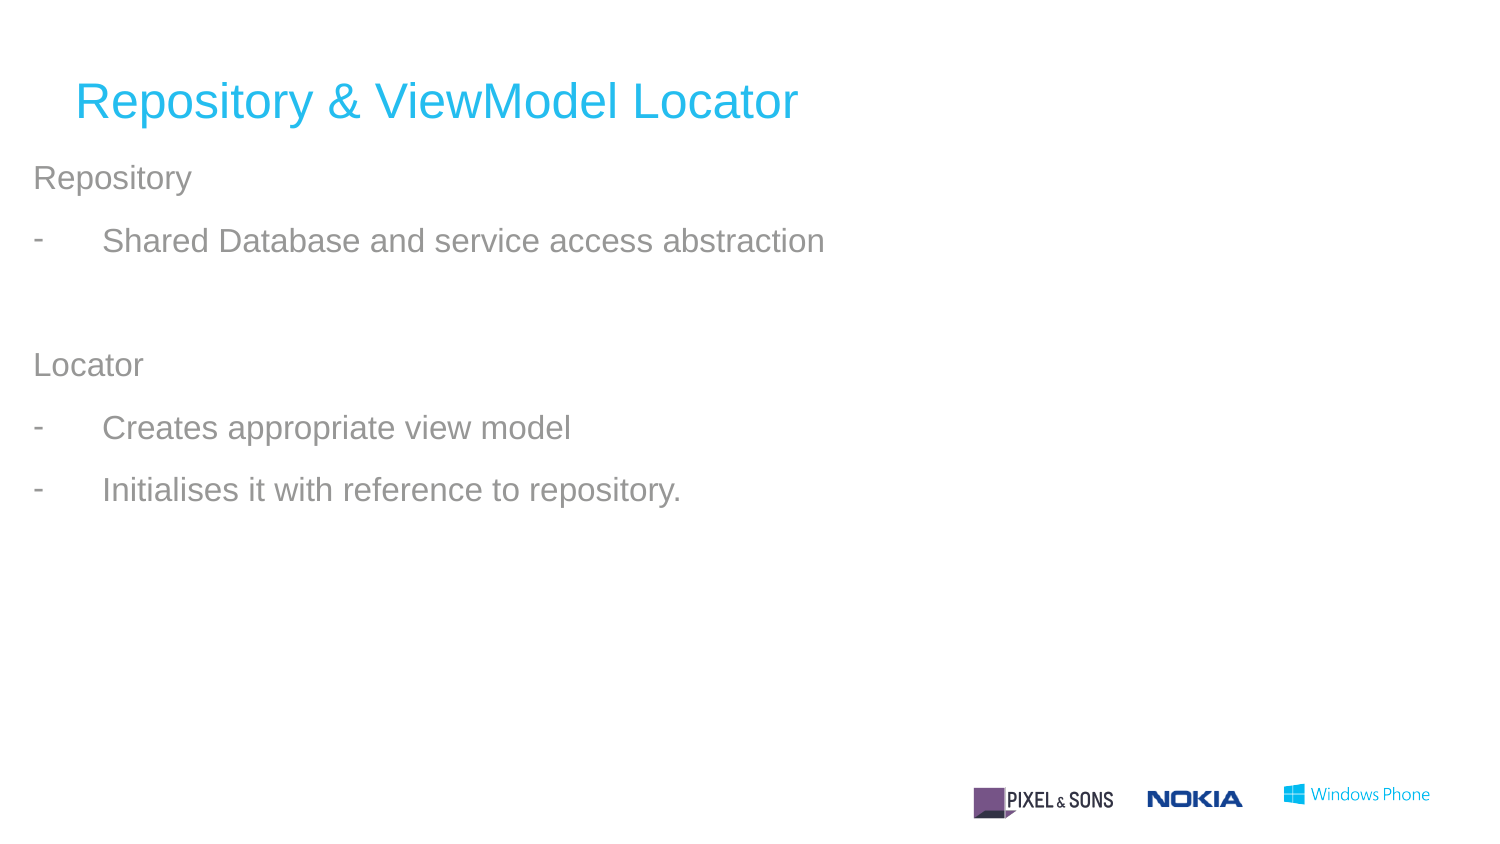

# Repository & ViewModel Locator
Repository
Shared Database and service access abstraction

Locator
Creates appropriate view model
Initialises it with reference to repository.